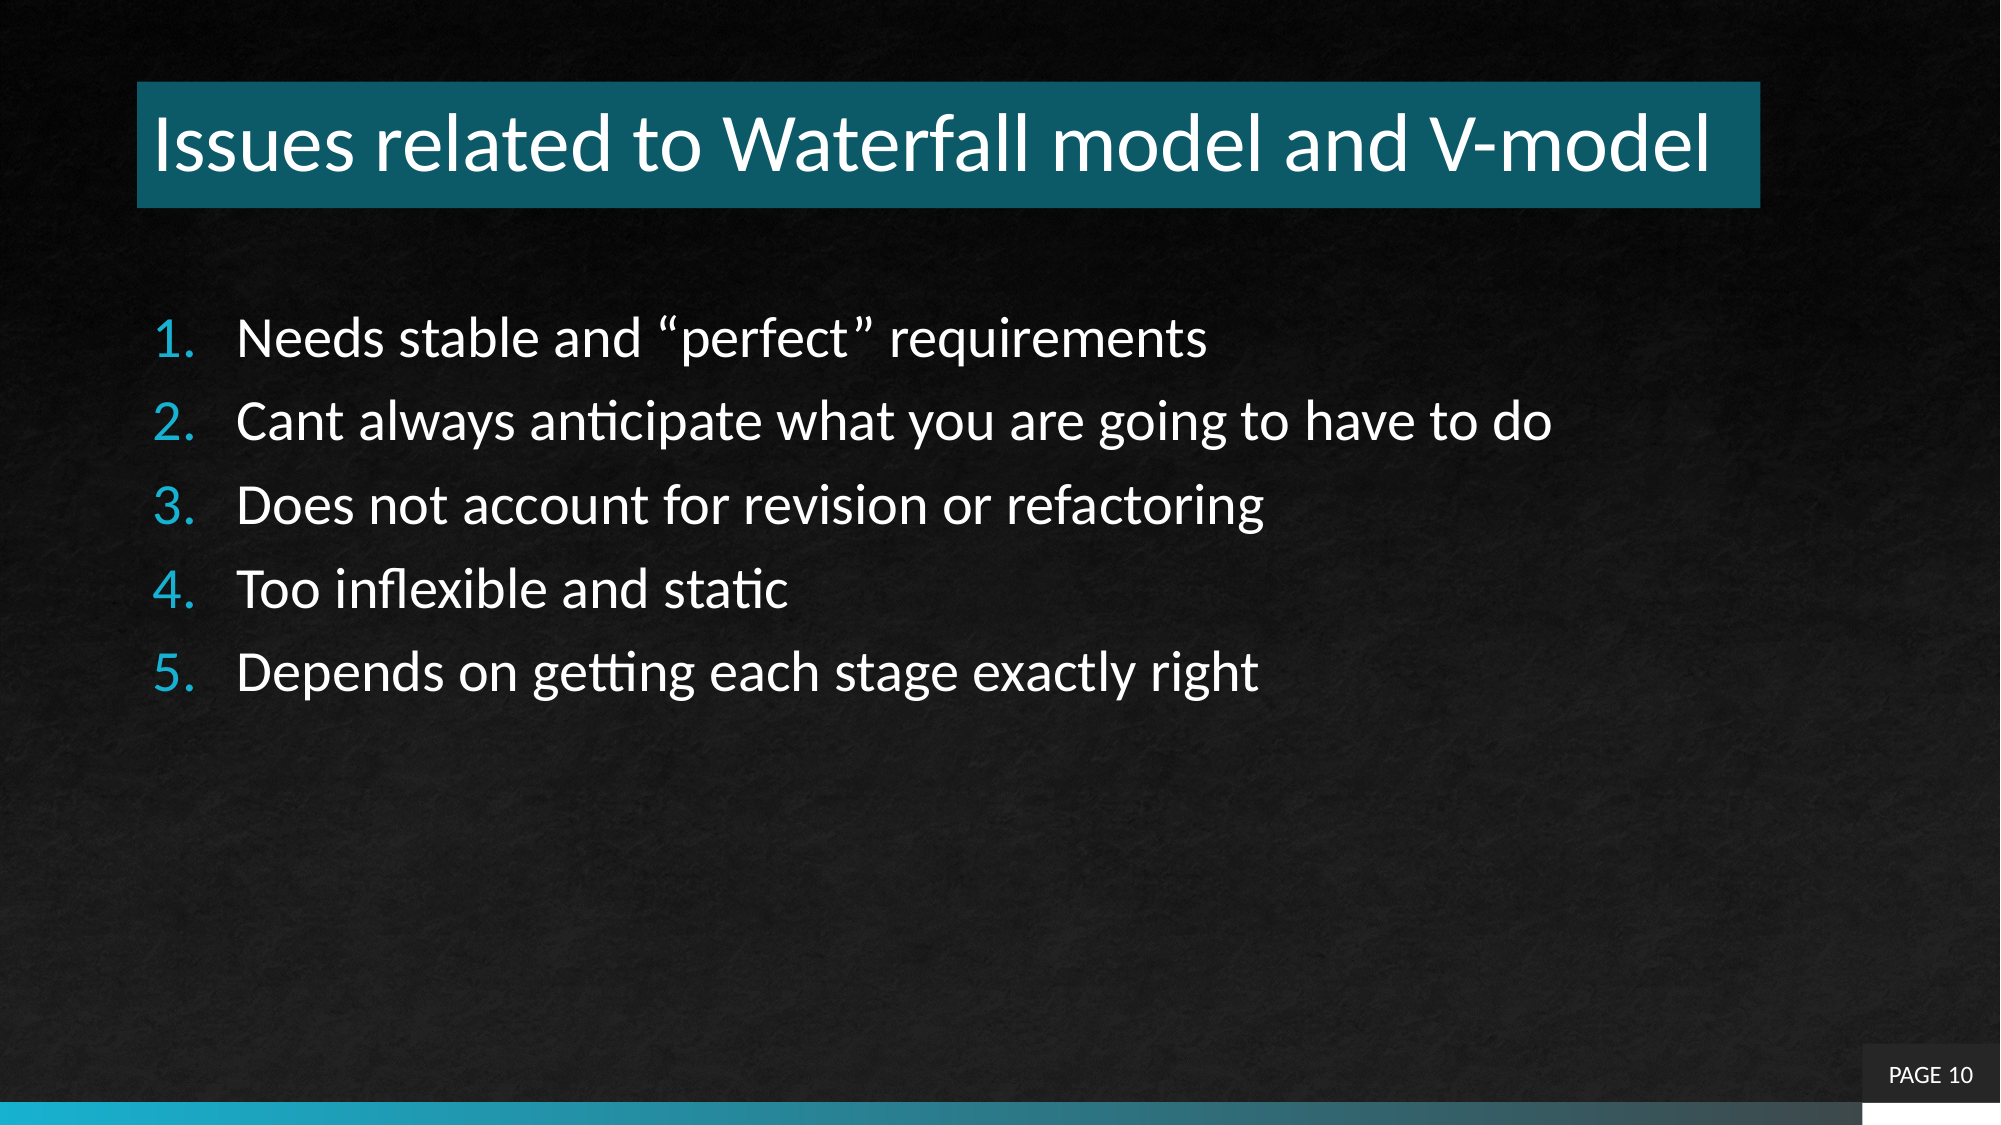

# Issues related to Waterfall model and V-model
Needs stable and “perfect” requirements
Cant always anticipate what you are going to have to do
Does not account for revision or refactoring
Too inflexible and static
Depends on getting each stage exactly right
PAGE 10